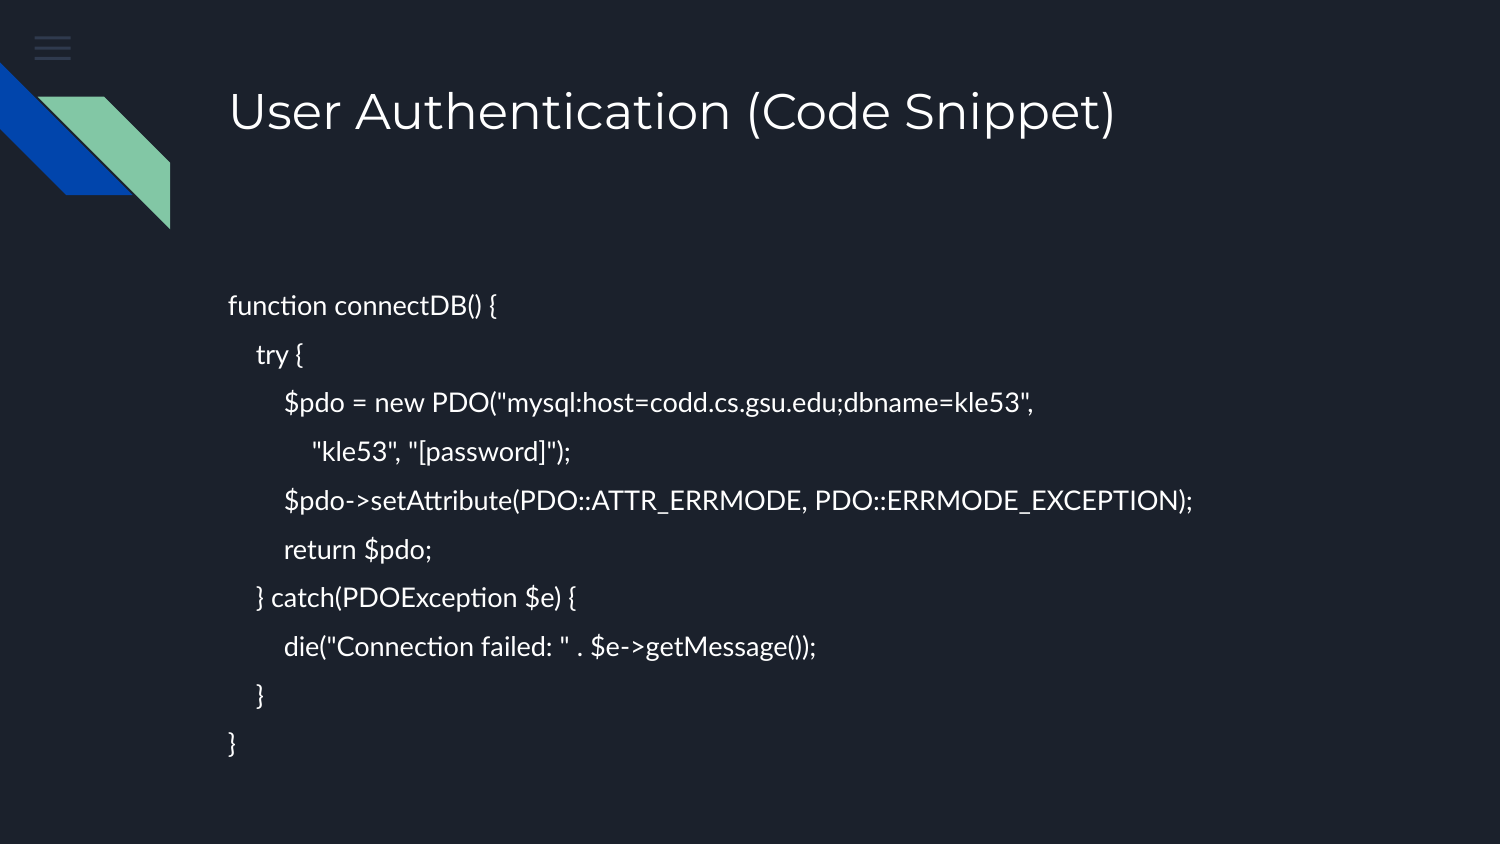

# User Authentication (Code Snippet)
function connectDB() {
    try {
        $pdo = new PDO("mysql:host=codd.cs.gsu.edu;dbname=kle53",
            "kle53", "[password]");
        $pdo->setAttribute(PDO::ATTR_ERRMODE, PDO::ERRMODE_EXCEPTION);
        return $pdo;
    } catch(PDOException $e) {
        die("Connection failed: " . $e->getMessage());
    }
}